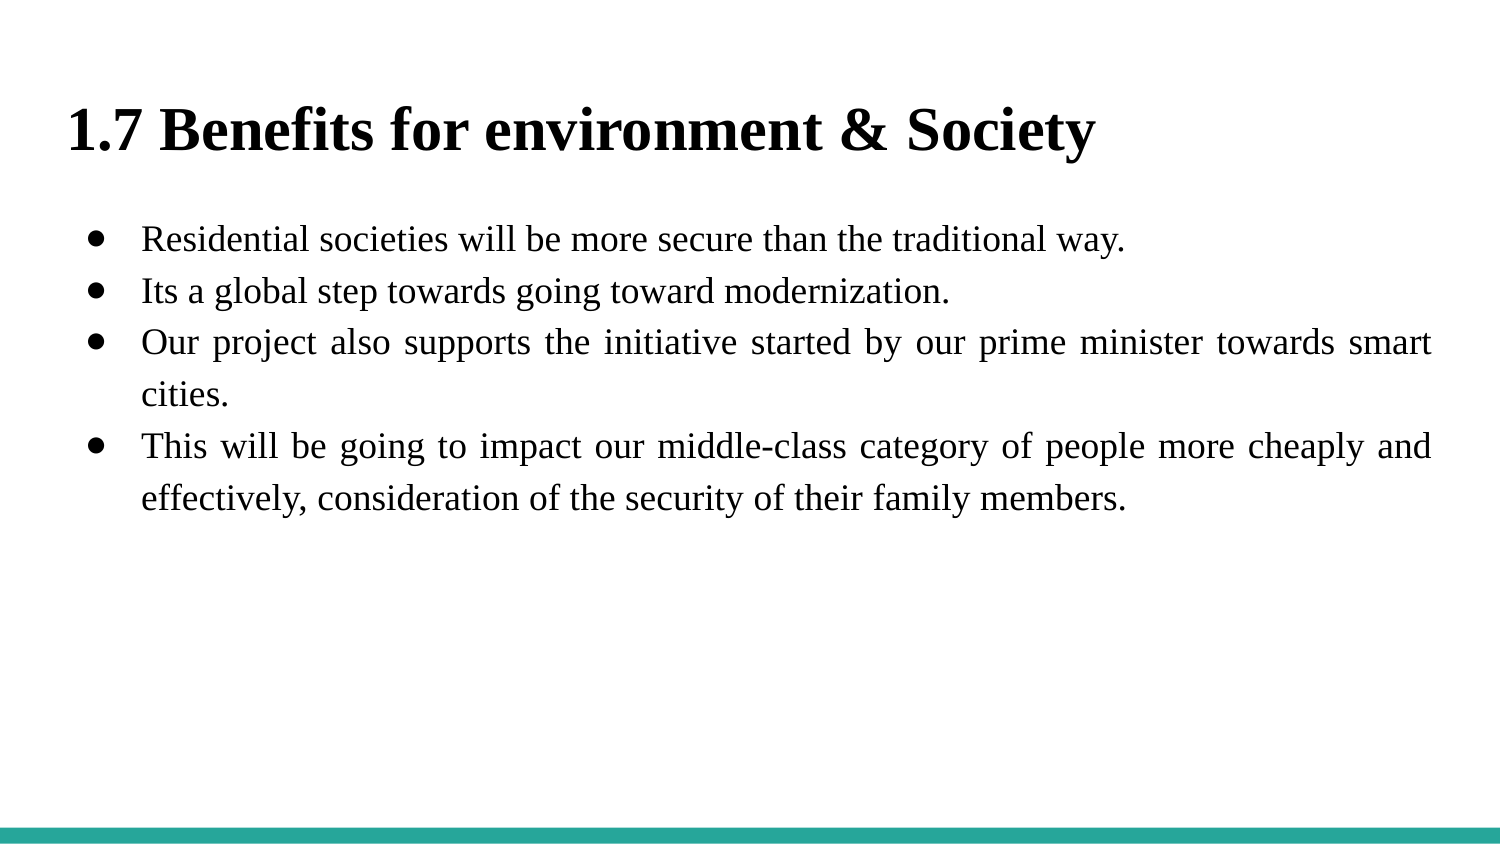

# 1.7 Benefits for environment & Society
Residential societies will be more secure than the traditional way.
Its a global step towards going toward modernization.
Our project also supports the initiative started by our prime minister towards smart cities.
This will be going to impact our middle-class category of people more cheaply and effectively, consideration of the security of their family members.